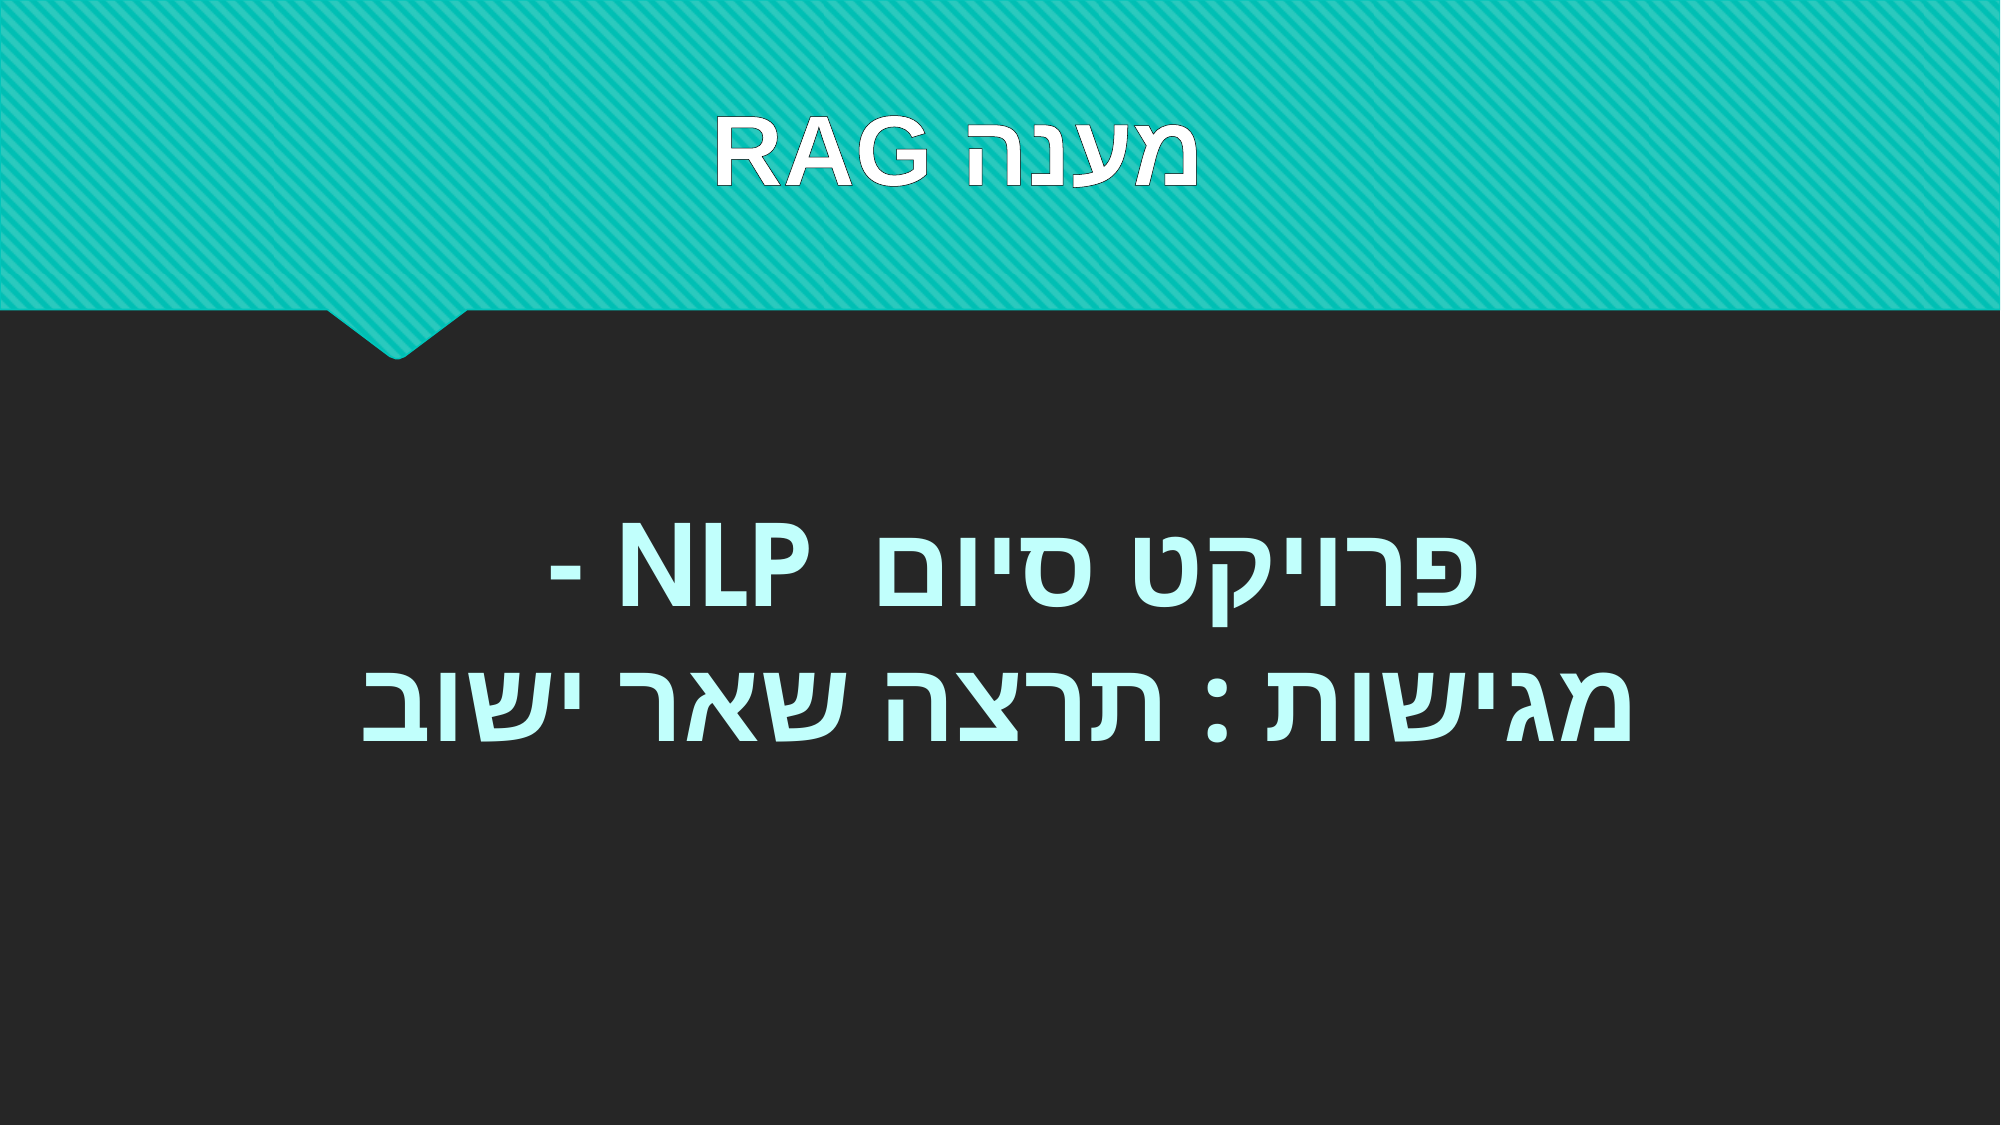

RAG מענה
פרויקט סיום  NLP -
מגישות : תרצה שאר ישוב